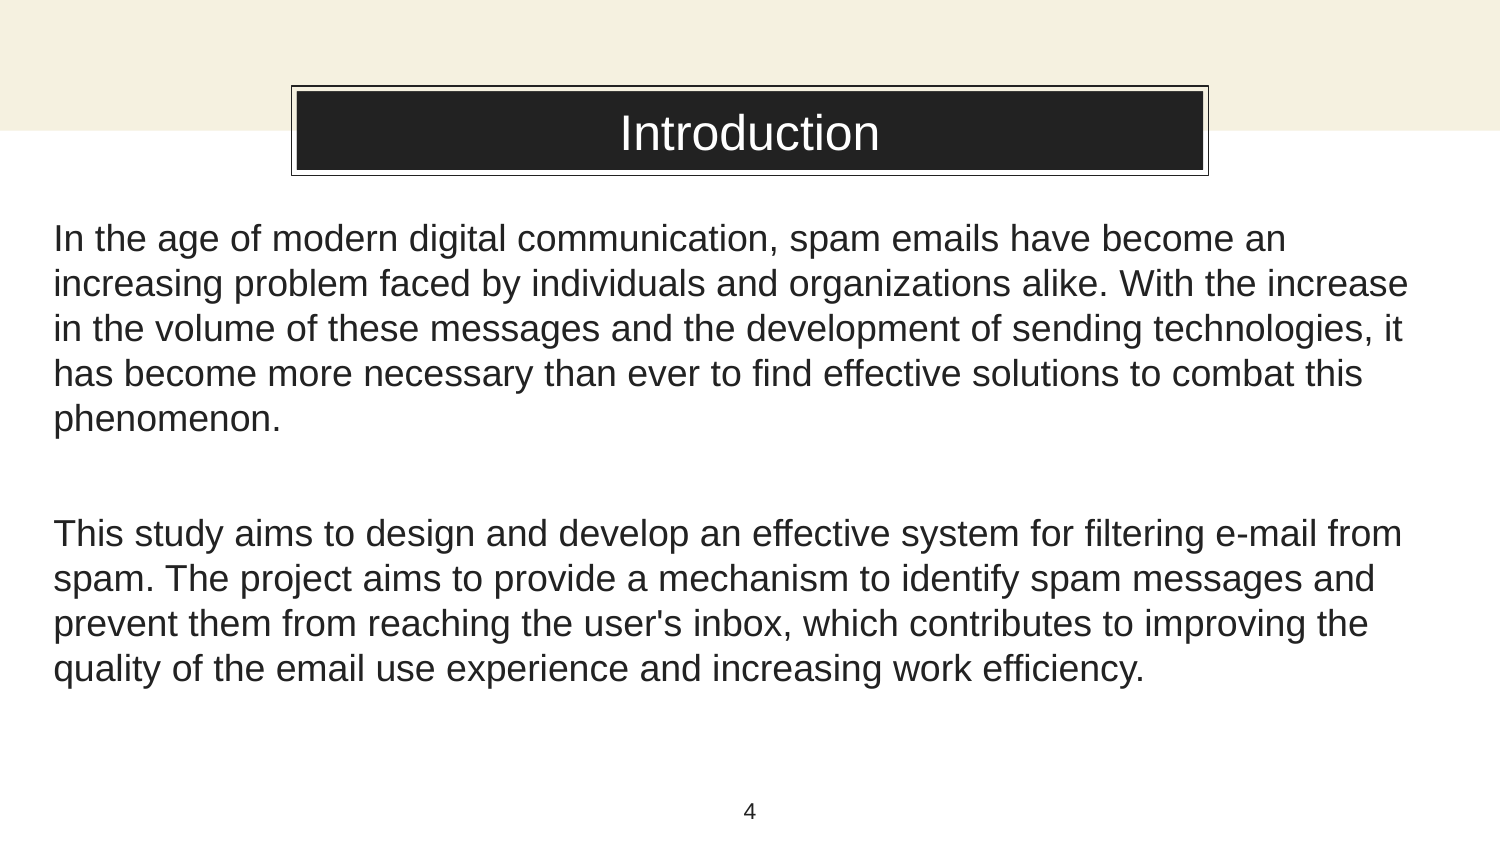

About this template
# Introduction
In the age of modern digital communication, spam emails have become an increasing problem faced by individuals and organizations alike. With the increase in the volume of these messages and the development of sending technologies, it has become more necessary than ever to find effective solutions to combat this phenomenon.

This study aims to design and develop an effective system for filtering e-mail from spam. The project aims to provide a mechanism to identify spam messages and prevent them from reaching the user's inbox, which contributes to improving the quality of the email use experience and increasing work efficiency.
4